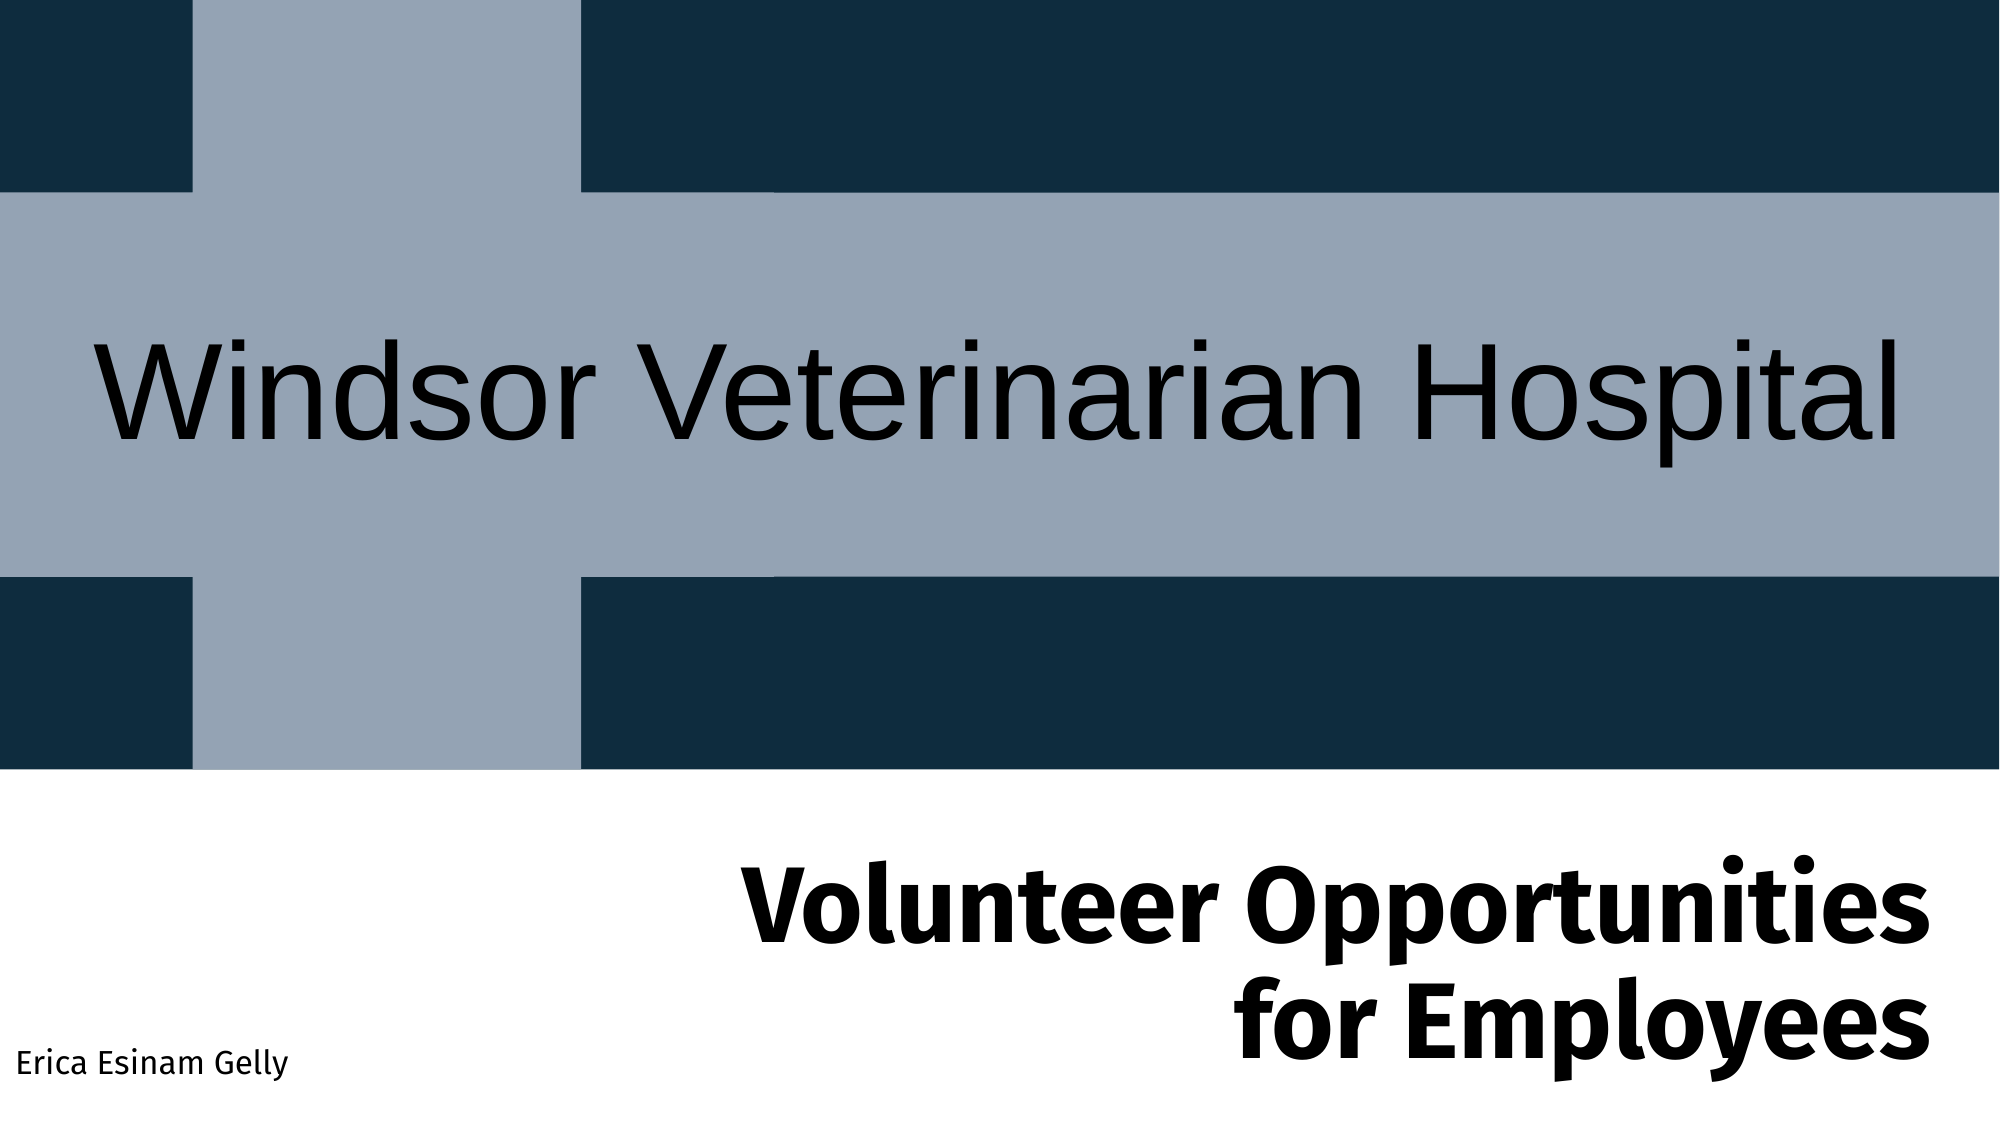

# Volunteer Opportunities for Employees
Erica Esinam Gelly